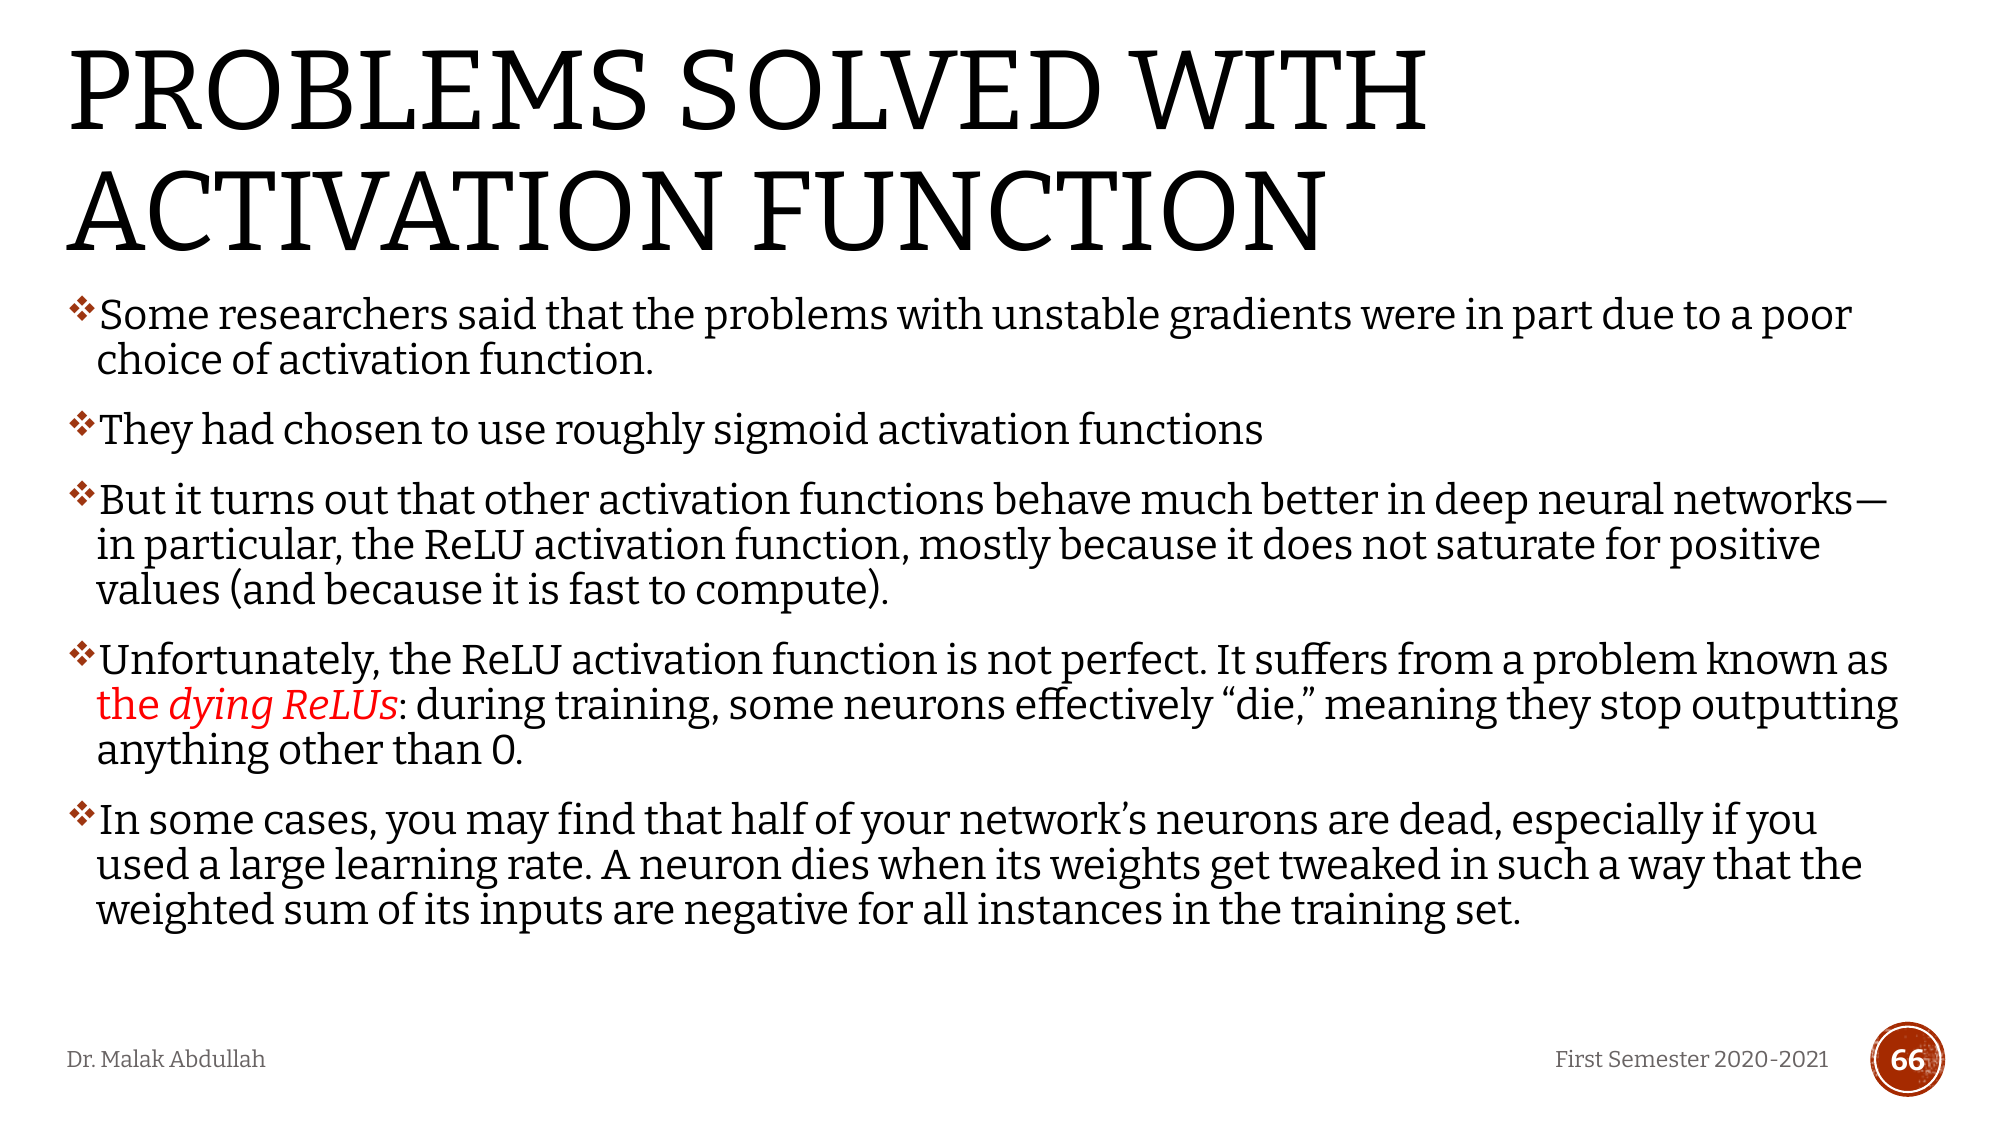

# Problems solved with activation function
Some researchers said that the problems with unstable gradients were in part due to a poor choice of activation function.
They had chosen to use roughly sigmoid activation functions
But it turns out that other activation functions behave much better in deep neural networks—in particular, the ReLU activation function, mostly because it does not saturate for positive values (and because it is fast to compute).
Unfortunately, the ReLU activation function is not perfect. It suffers from a problem known as the dying ReLUs: during training, some neurons effectively “die,” meaning they stop outputting anything other than 0.
In some cases, you may find that half of your network’s neurons are dead, especially if you used a large learning rate. A neuron dies when its weights get tweaked in such a way that the weighted sum of its inputs are negative for all instances in the training set.
Dr. Malak Abdullah
First Semester 2020-2021
66